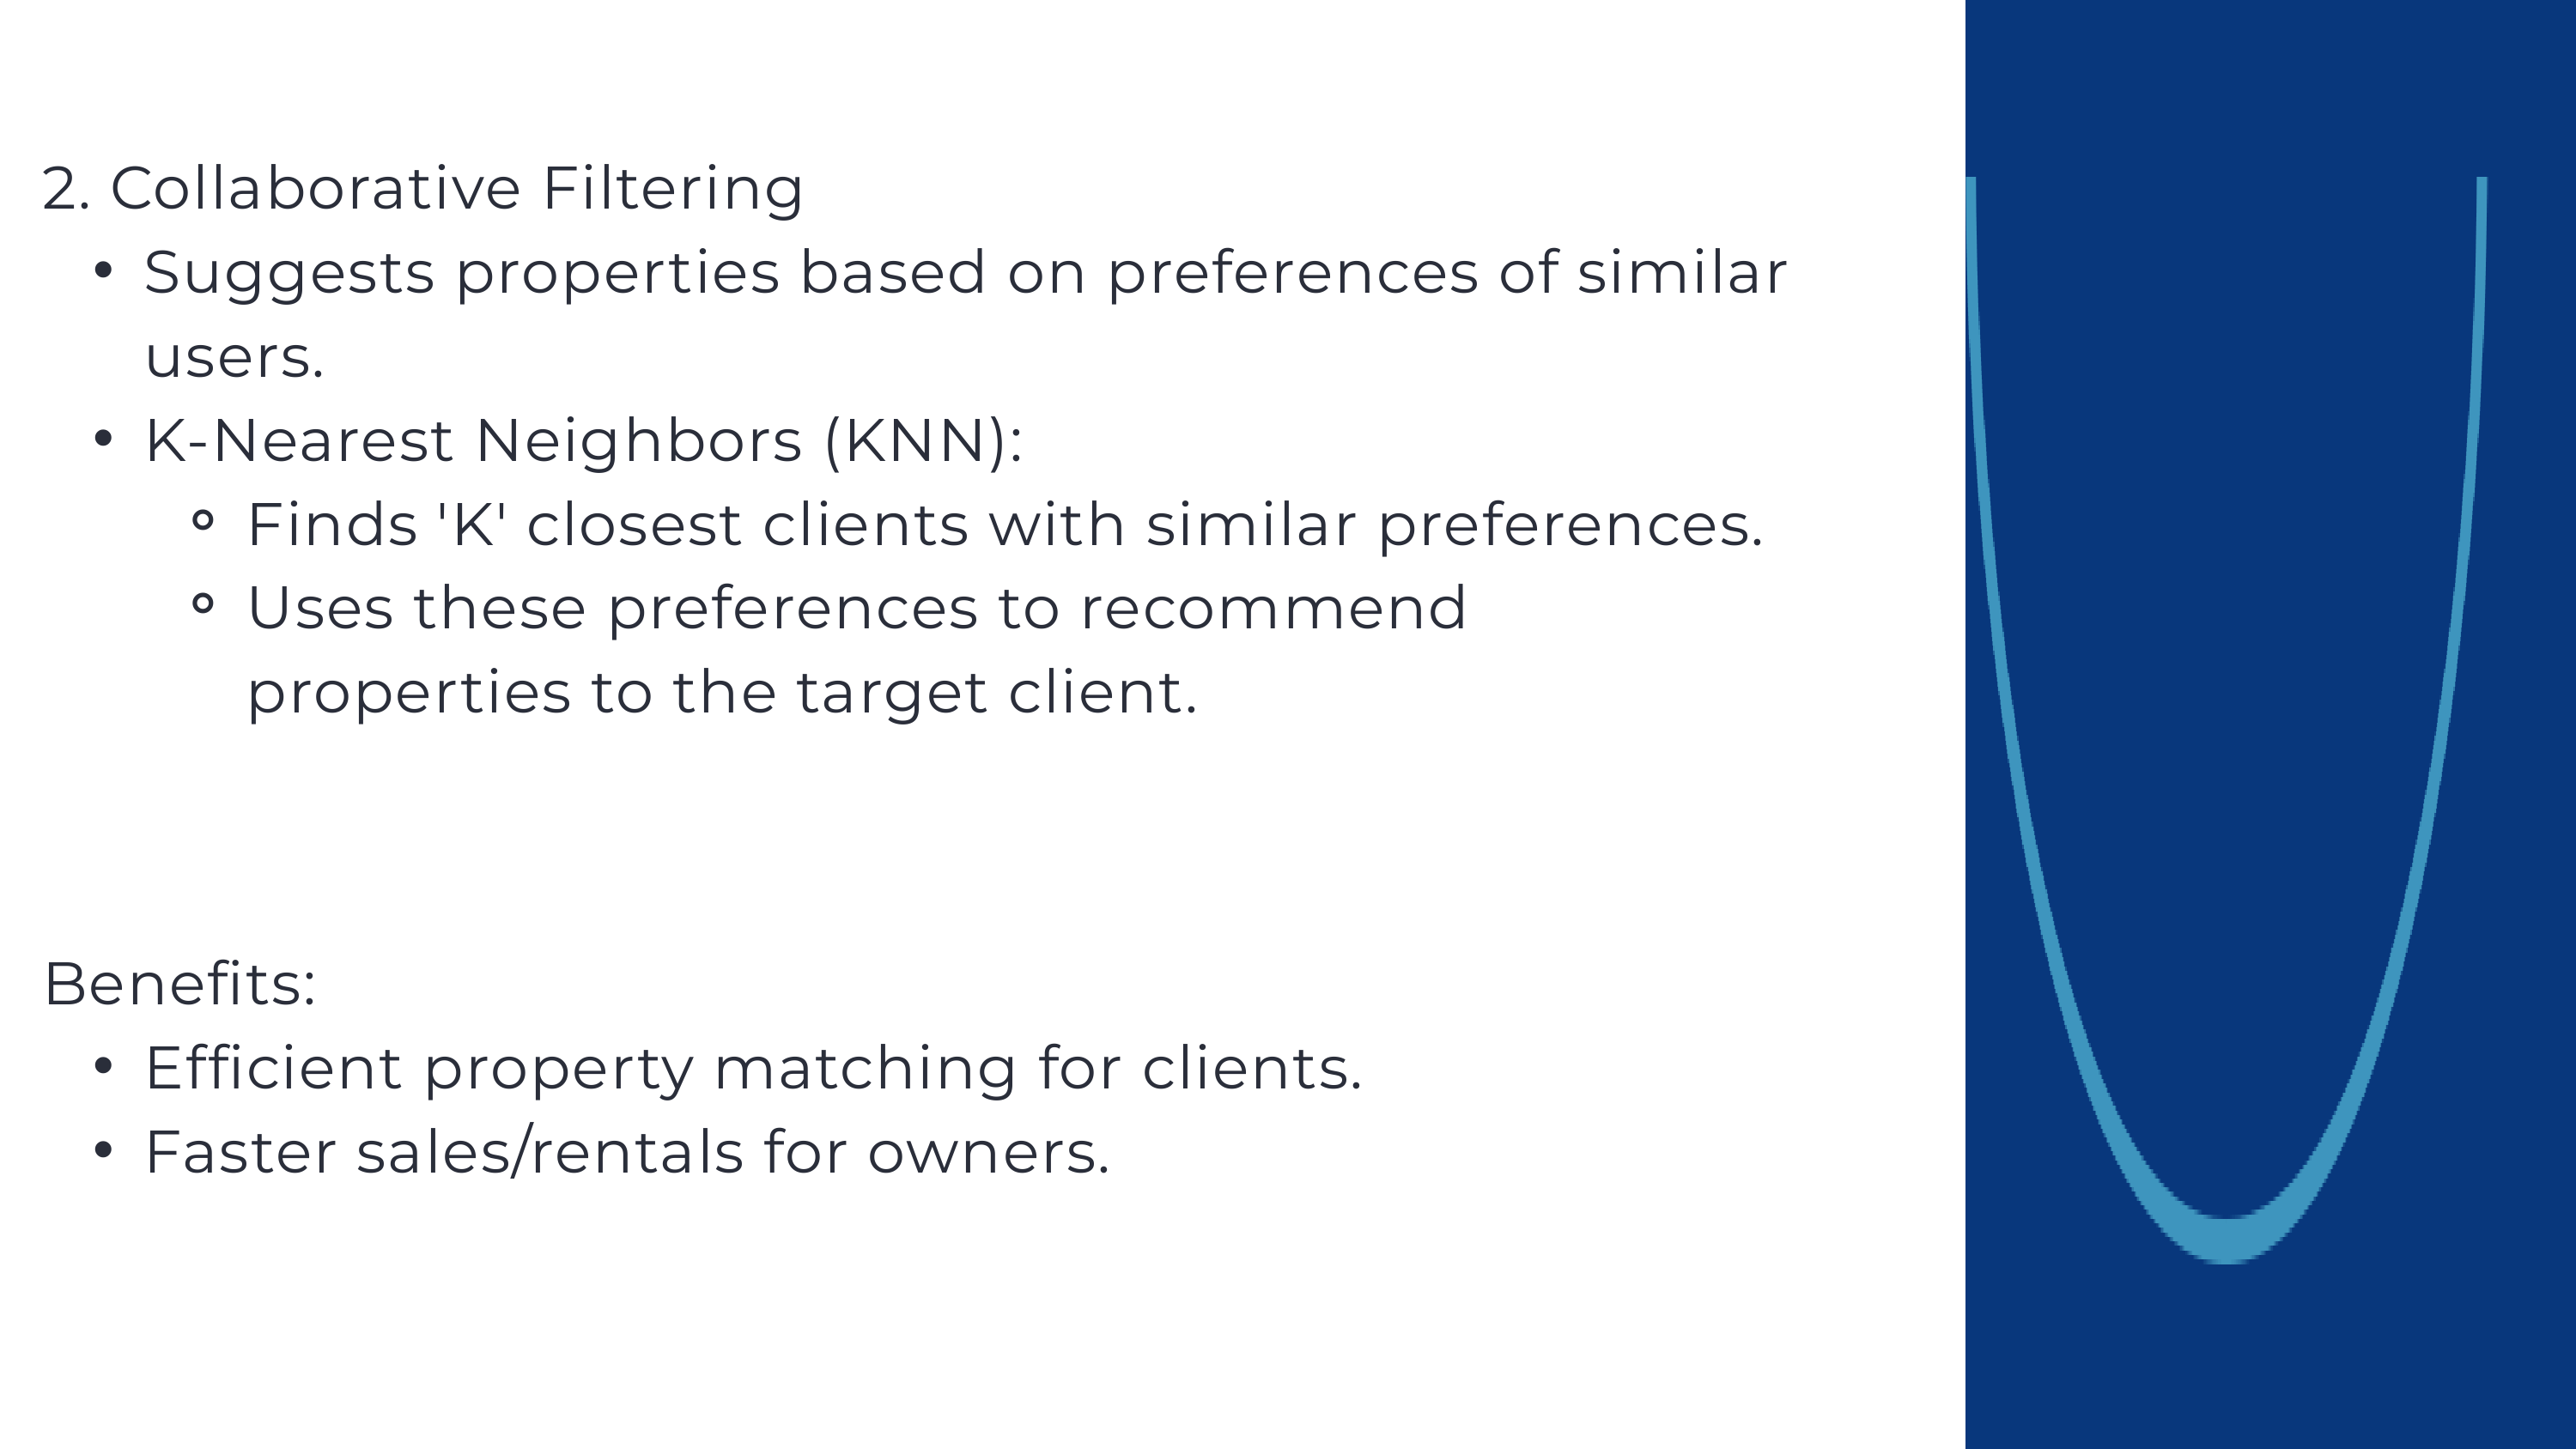

2. Collaborative Filtering
Suggests properties based on preferences of similar users.
K-Nearest Neighbors (KNN):
Finds 'K' closest clients with similar preferences.
Uses these preferences to recommend properties to the target client.

Benefits:
Efficient property matching for clients.
Faster sales/rentals for owners.